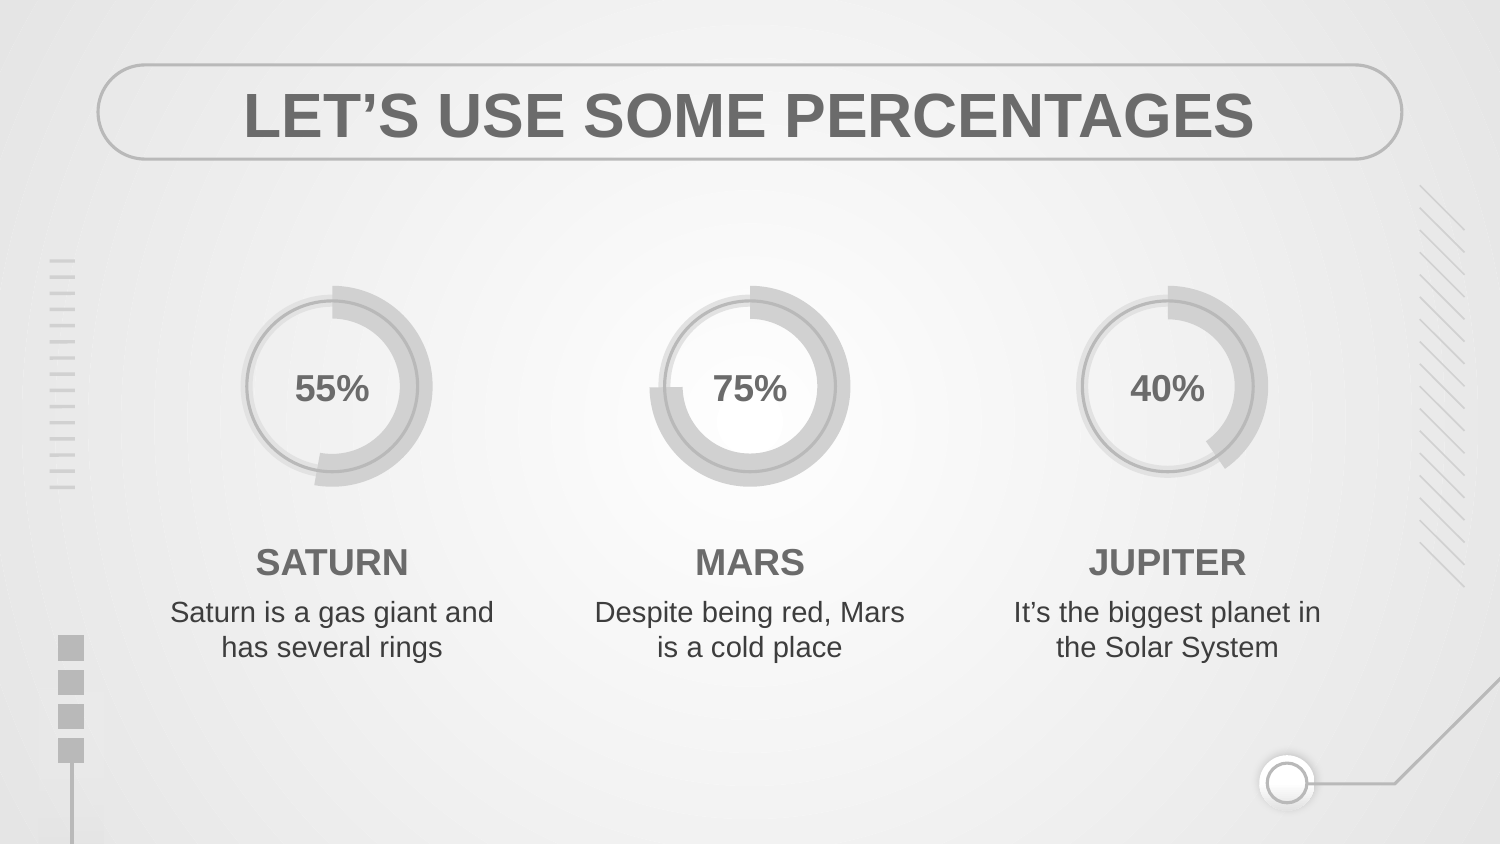

# LET’S USE SOME PERCENTAGES

75%
40%
55%

SATURN
MARS
JUPITER
Saturn is a gas giant and has several rings
Despite being red, Mars is a cold place
It’s the biggest planet in the Solar System